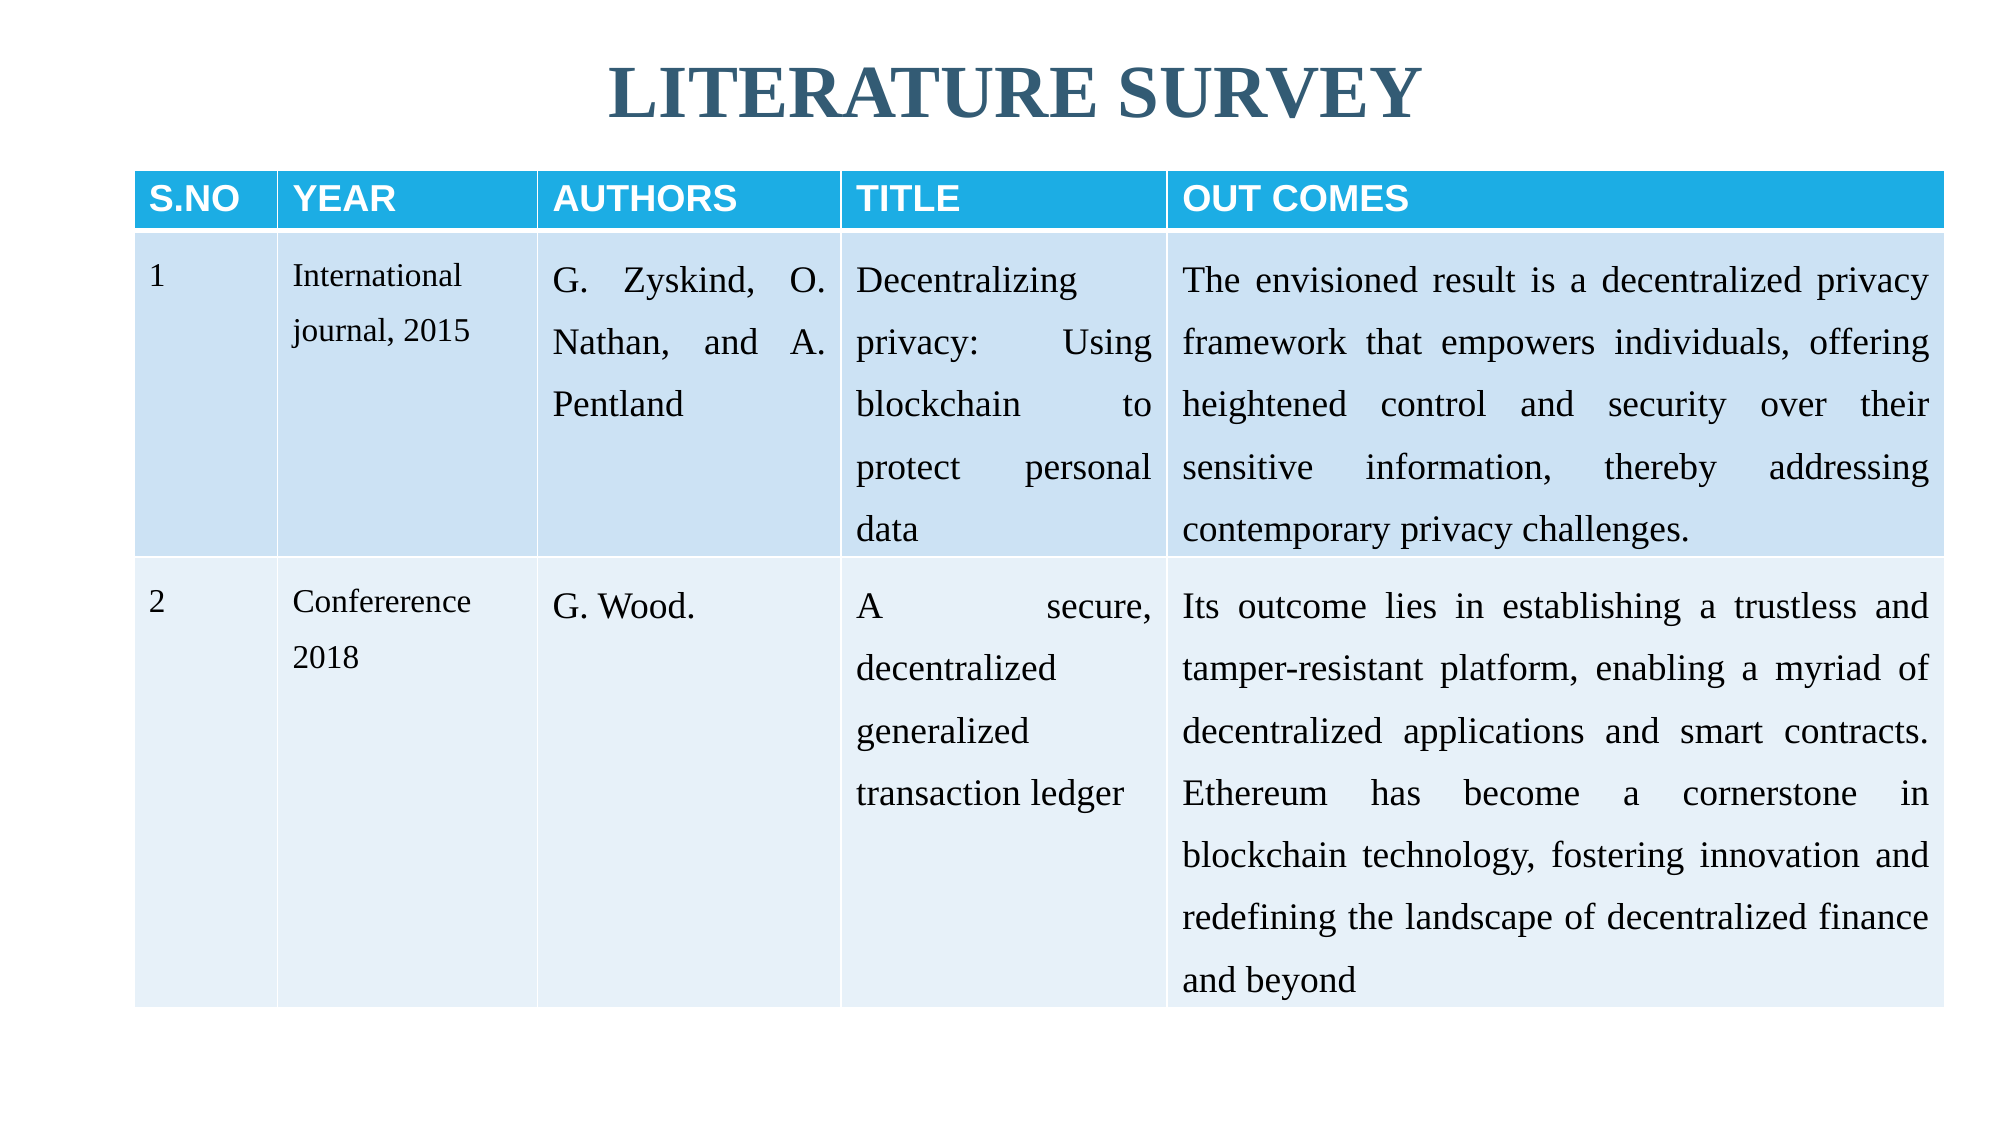

LITERATURE SURVEY
| S.NO | YEAR | AUTHORS | TITLE | OUT COMES |
| --- | --- | --- | --- | --- |
| 1 | International journal, 2015 | G. Zyskind, O. Nathan, and A. Pentland | Decentralizing privacy: Using blockchain to protect personal data | The envisioned result is a decentralized privacy framework that empowers individuals, offering heightened control and security over their sensitive information, thereby addressing contemporary privacy challenges. |
| 2 | Confererence 2018 | G. Wood. | A secure, decentralized generalized transaction ledger | Its outcome lies in establishing a trustless and tamper-resistant platform, enabling a myriad of decentralized applications and smart contracts. Ethereum has become a cornerstone in blockchain technology, fostering innovation and redefining the landscape of decentralized finance and beyond |